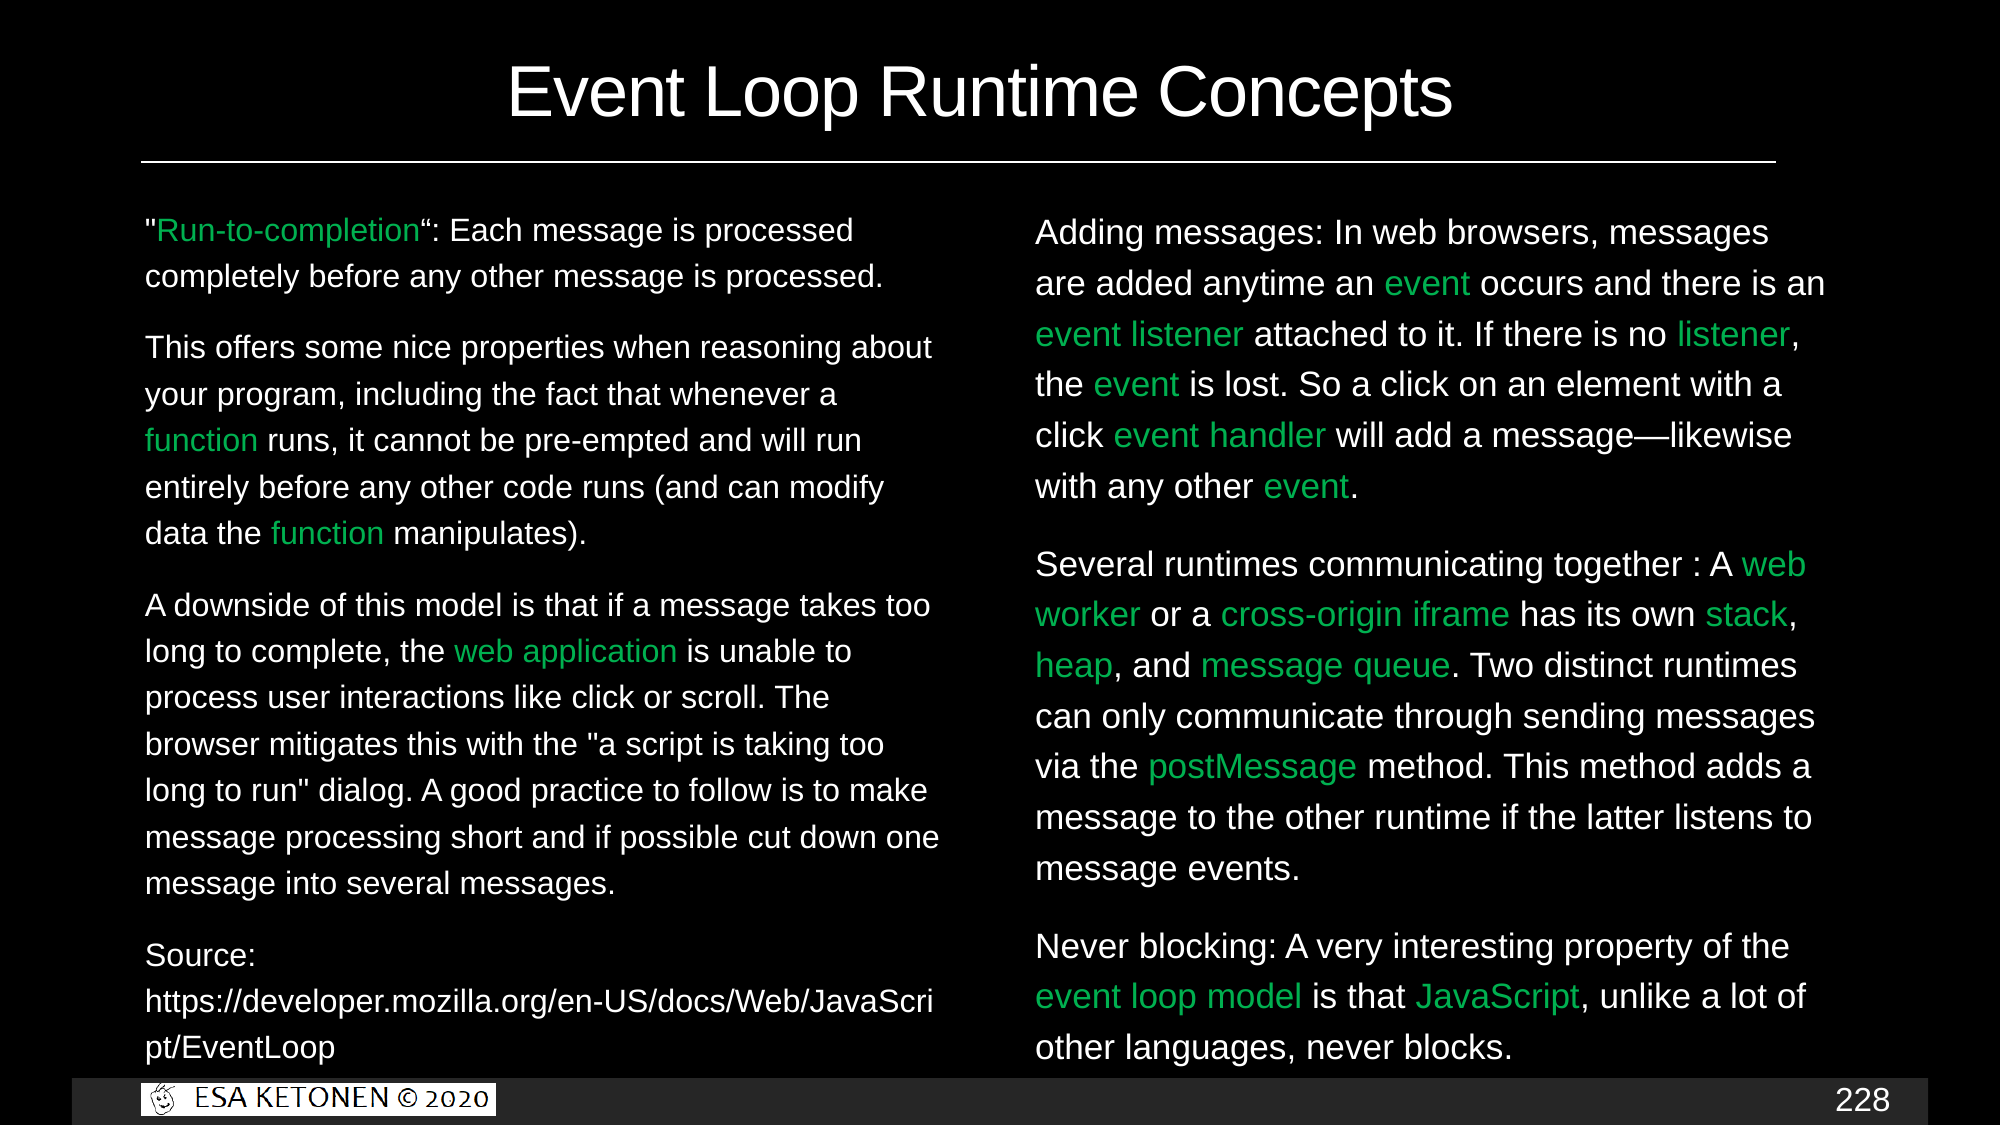

# Event Loop Runtime Concepts
Adding messages: In web browsers, messages are added anytime an event occurs and there is an event listener attached to it. If there is no listener, the event is lost. So a click on an element with a click event handler will add a message—likewise with any other event.
Several runtimes communicating together : A web worker or a cross-origin iframe has its own stack, heap, and message queue. Two distinct runtimes can only communicate through sending messages via the postMessage method. This method adds a message to the other runtime if the latter listens to message events.
Never blocking: A very interesting property of the event loop model is that JavaScript, unlike a lot of other languages, never blocks.

"Run-to-completion“: Each message is processed completely before any other message is processed.
This offers some nice properties when reasoning about your program, including the fact that whenever a function runs, it cannot be pre-empted and will run entirely before any other code runs (and can modify data the function manipulates).
A downside of this model is that if a message takes too long to complete, the web application is unable to process user interactions like click or scroll. The browser mitigates this with the "a script is taking too long to run" dialog. A good practice to follow is to make message processing short and if possible cut down one message into several messages.
Source: https://developer.mozilla.org/en-US/docs/Web/JavaScript/EventLoop

228